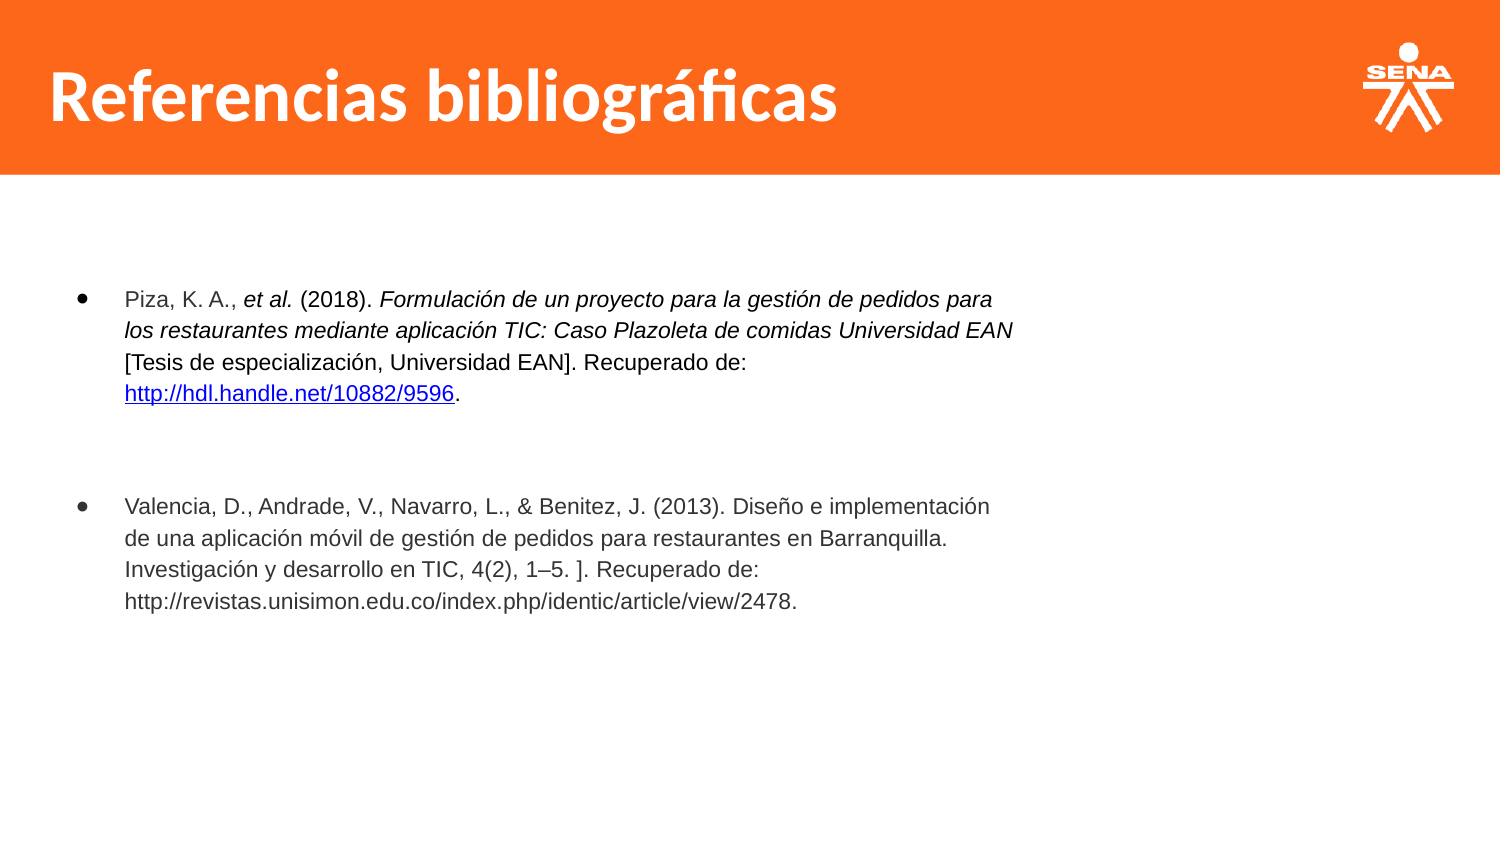

Referencias bibliográficas
Piza, K. A., et al. (2018). Formulación de un proyecto para la gestión de pedidos para los restaurantes mediante aplicación TIC: Caso Plazoleta de comidas Universidad EAN [Tesis de especialización, Universidad EAN]. Recuperado de: http://hdl.handle.net/10882/9596.

Valencia, D., Andrade, V., Navarro, L., & Benitez, J. (2013). Diseño e implementación de una aplicación móvil de gestión de pedidos para restaurantes en Barranquilla. Investigación y desarrollo en TIC, 4(2), 1–5. ]. Recuperado de: http://revistas.unisimon.edu.co/index.php/identic/article/view/2478.